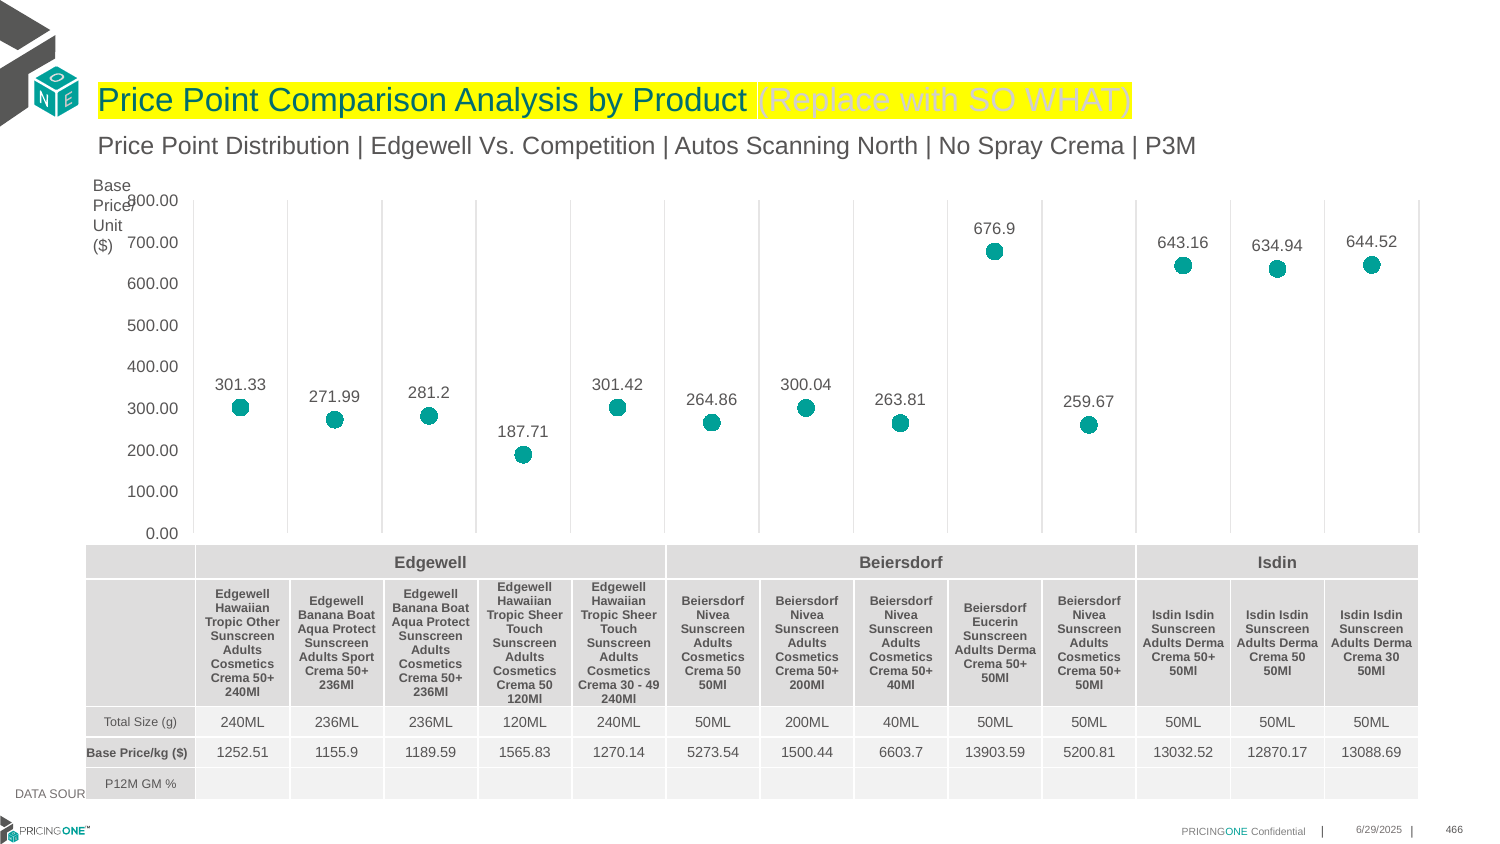

# Price Point Comparison Analysis by Product (Replace with SO WHAT)
Price Point Distribution | Edgewell Vs. Competition | Autos Scanning North | No Spray Crema | P3M
Base Price/Unit ($)

### Chart

| Category | Base Price/Unit |
|---|---|
| Edgewell Hawaiian Tropic Other Sunscreen Adults Cosmetics Crema 50+ 240Ml | 301.33 |
| Edgewell Banana Boat Aqua Protect Sunscreen Adults Sport Crema 50+ 236Ml | 271.99 |
| Edgewell Banana Boat Aqua Protect Sunscreen Adults Cosmetics Crema 50+ 236Ml | 281.2 |
| Edgewell Hawaiian Tropic Sheer Touch Sunscreen Adults Cosmetics Crema 50 120Ml | 187.71 |
| Edgewell Hawaiian Tropic Sheer Touch Sunscreen Adults Cosmetics Crema 30 - 49 240Ml | 301.42 |
| Beiersdorf Nivea Sunscreen Adults Cosmetics Crema 50 50Ml | 264.86 |
| Beiersdorf Nivea Sunscreen Adults Cosmetics Crema 50+ 200Ml | 300.04 |
| Beiersdorf Nivea Sunscreen Adults Cosmetics Crema 50+ 40Ml | 263.81 |
| Beiersdorf Eucerin Sunscreen Adults Derma Crema 50+ 50Ml | 676.9 |
| Beiersdorf Nivea Sunscreen Adults Cosmetics Crema 50+ 50Ml | 259.67 |
| Isdin Isdin Sunscreen Adults Derma Crema 50+ 50Ml | 643.16 |
| Isdin Isdin Sunscreen Adults Derma Crema 50 50Ml | 634.94 |
| Isdin Isdin Sunscreen Adults Derma Crema 30 50Ml | 644.52 |
|  | Edgewell | Edgewell | Edgewell | Edgewell | Edgewell | Beiersdorf | Beiersdorf | Beiersdorf | Beiersdorf | Beiersdorf | Isdin | Isdin | Isdin |
| --- | --- | --- | --- | --- | --- | --- | --- | --- | --- | --- | --- | --- | --- |
|  | Edgewell Hawaiian Tropic Other Sunscreen Adults Cosmetics Crema 50+ 240Ml | Edgewell Banana Boat Aqua Protect Sunscreen Adults Sport Crema 50+ 236Ml | Edgewell Banana Boat Aqua Protect Sunscreen Adults Cosmetics Crema 50+ 236Ml | Edgewell Hawaiian Tropic Sheer Touch Sunscreen Adults Cosmetics Crema 50 120Ml | Edgewell Hawaiian Tropic Sheer Touch Sunscreen Adults Cosmetics Crema 30 - 49 240Ml | Beiersdorf Nivea Sunscreen Adults Cosmetics Crema 50 50Ml | Beiersdorf Nivea Sunscreen Adults Cosmetics Crema 50+ 200Ml | Beiersdorf Nivea Sunscreen Adults Cosmetics Crema 50+ 40Ml | Beiersdorf Eucerin Sunscreen Adults Derma Crema 50+ 50Ml | Beiersdorf Nivea Sunscreen Adults Cosmetics Crema 50+ 50Ml | Isdin Isdin Sunscreen Adults Derma Crema 50+ 50Ml | Isdin Isdin Sunscreen Adults Derma Crema 50 50Ml | Isdin Isdin Sunscreen Adults Derma Crema 30 50Ml |
| Total Size (g) | 240ML | 236ML | 236ML | 120ML | 240ML | 50ML | 200ML | 40ML | 50ML | 50ML | 50ML | 50ML | 50ML |
| Base Price/kg ($) | 1252.51 | 1155.9 | 1189.59 | 1565.83 | 1270.14 | 5273.54 | 1500.44 | 6603.7 | 13903.59 | 5200.81 | 13032.52 | 12870.17 | 13088.69 |
| P12M GM % |  |  |  |  |  |  |  |  |  |  |  |  |  |
DATA SOURCE: Trade Panel/Retailer Data | April  2025

6/29/2025
466